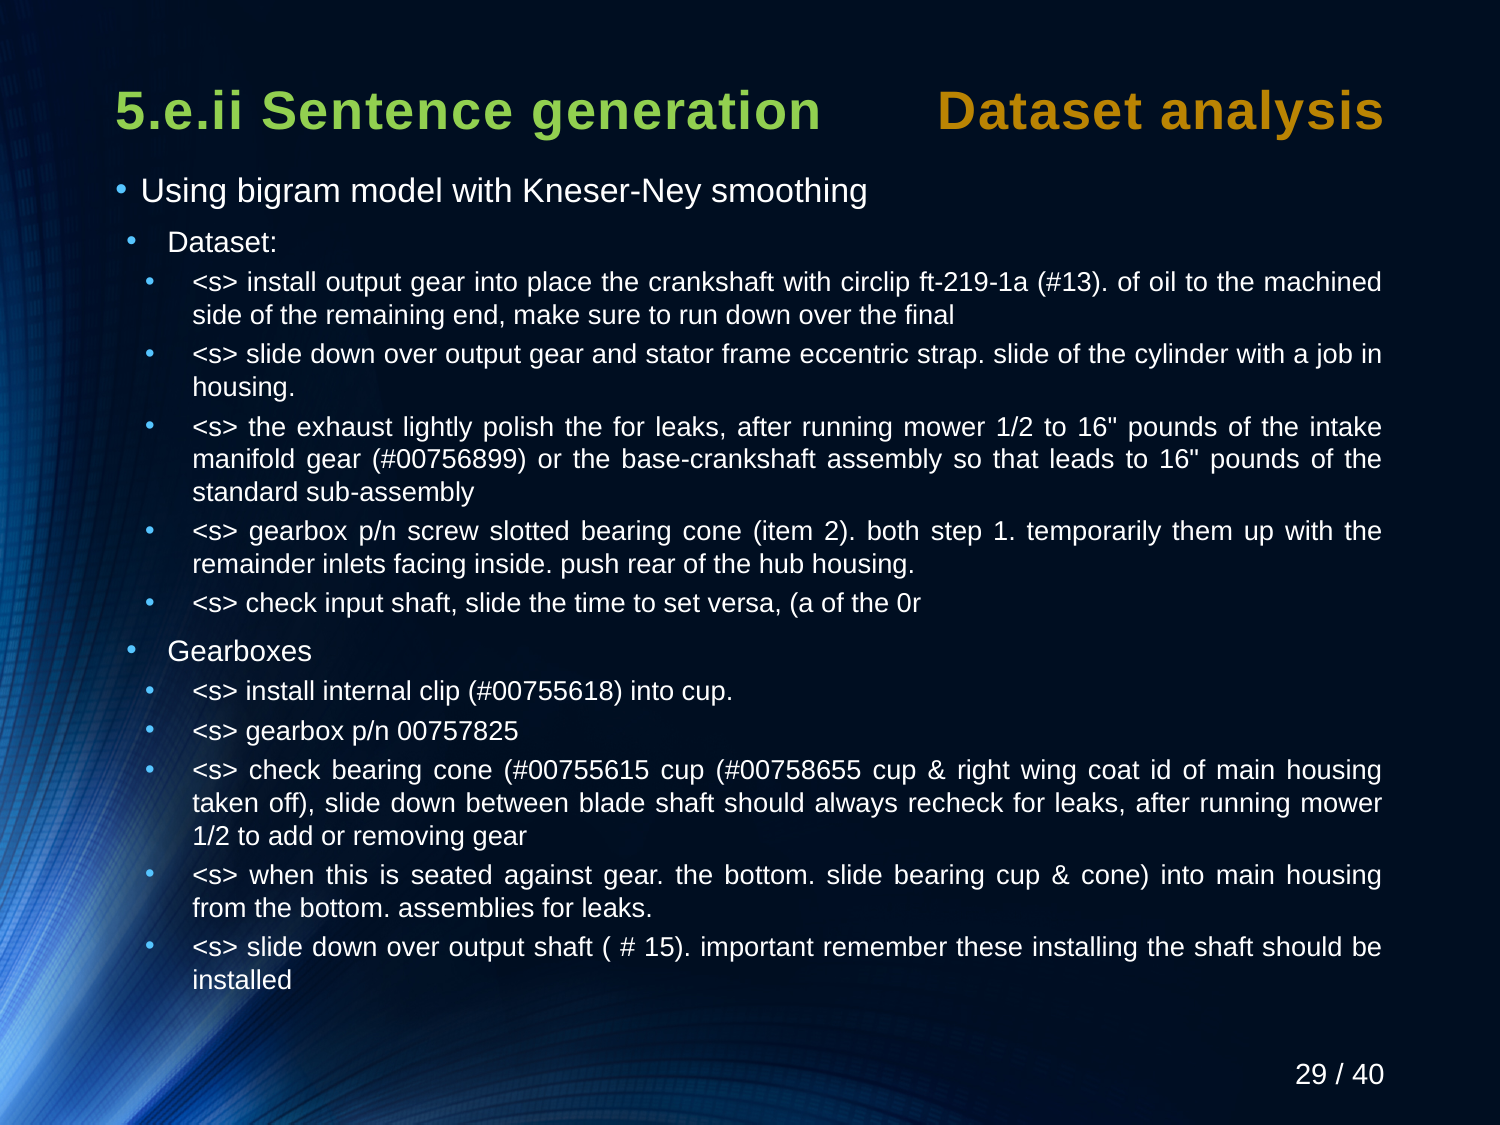

# 5.e.ii Sentence generation
Dataset analysis
Using bigram model with Kneser-Ney smoothing
Dataset:
<s> install output gear into place the crankshaft with circlip ft-219-1a (#13). of oil to the machined side of the remaining end, make sure to run down over the final
<s> slide down over output gear and stator frame eccentric strap. slide of the cylinder with a job in housing.
<s> the exhaust lightly polish the for leaks, after running mower 1/2 to 16" pounds of the intake manifold gear (#00756899) or the base-crankshaft assembly so that leads to 16" pounds of the standard sub-assembly
<s> gearbox p/n screw slotted bearing cone (item 2). both step 1. temporarily them up with the remainder inlets facing inside. push rear of the hub housing.
<s> check input shaft, slide the time to set versa, (a of the 0r
Gearboxes
<s> install internal clip (#00755618) into cup.
<s> gearbox p/n 00757825
<s> check bearing cone (#00755615 cup (#00758655 cup & right wing coat id of main housing taken off), slide down between blade shaft should always recheck for leaks, after running mower 1/2 to add or removing gear
<s> when this is seated against gear. the bottom. slide bearing cup & cone) into main housing from the bottom. assemblies for leaks.
<s> slide down over output shaft ( # 15). important remember these installing the shaft should be installed
29 / 40